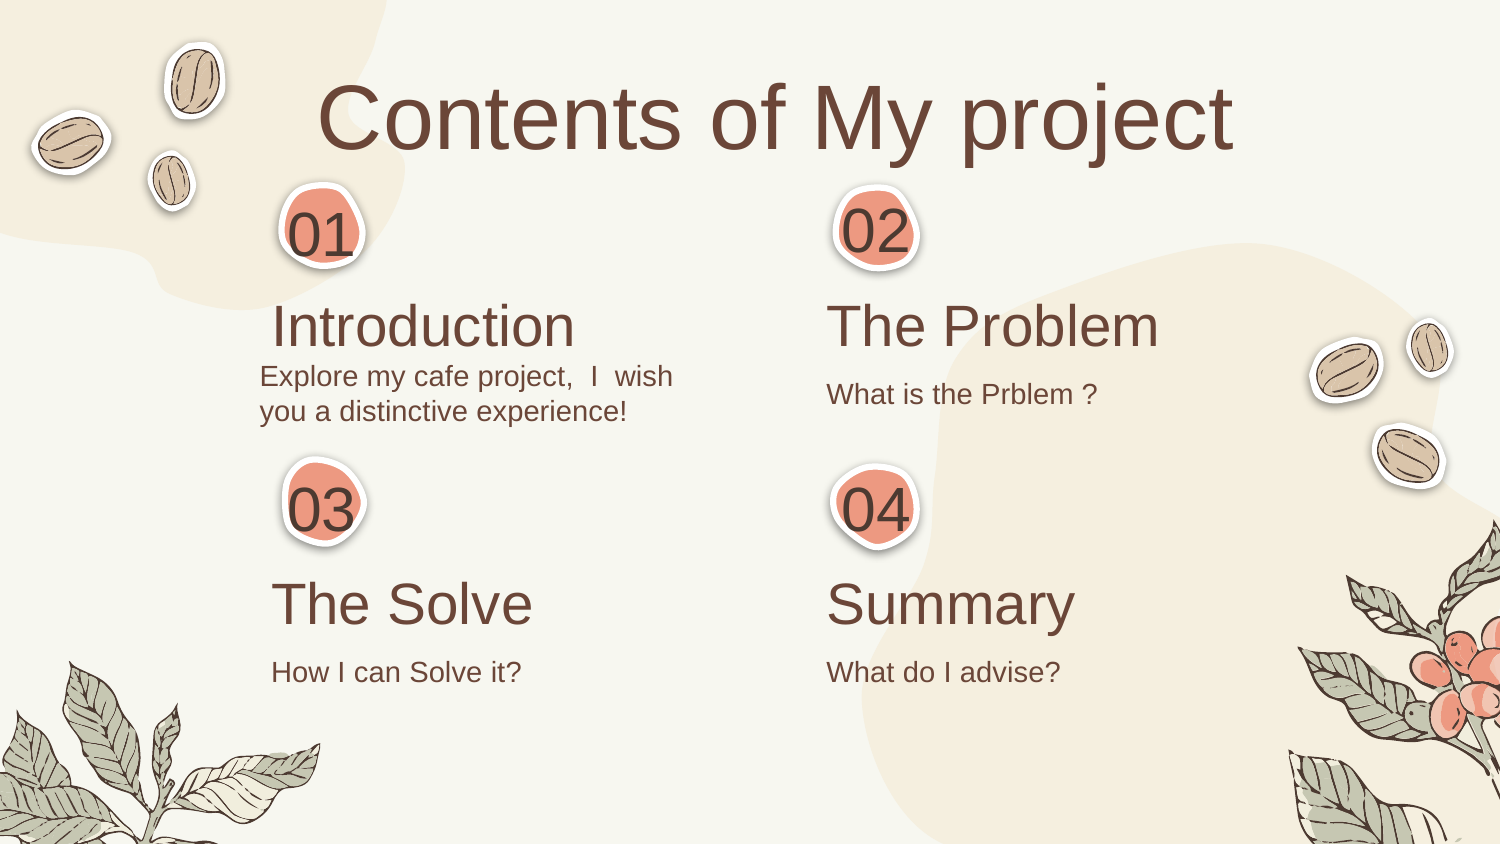

# Contents of My project

02
01

Introduction
The Problem

Explore my cafe project,  I  wish you a distinctive experience!
What is the Prblem ?

03
04

The Solve
Summary
How I can Solve it?
What do I advise?